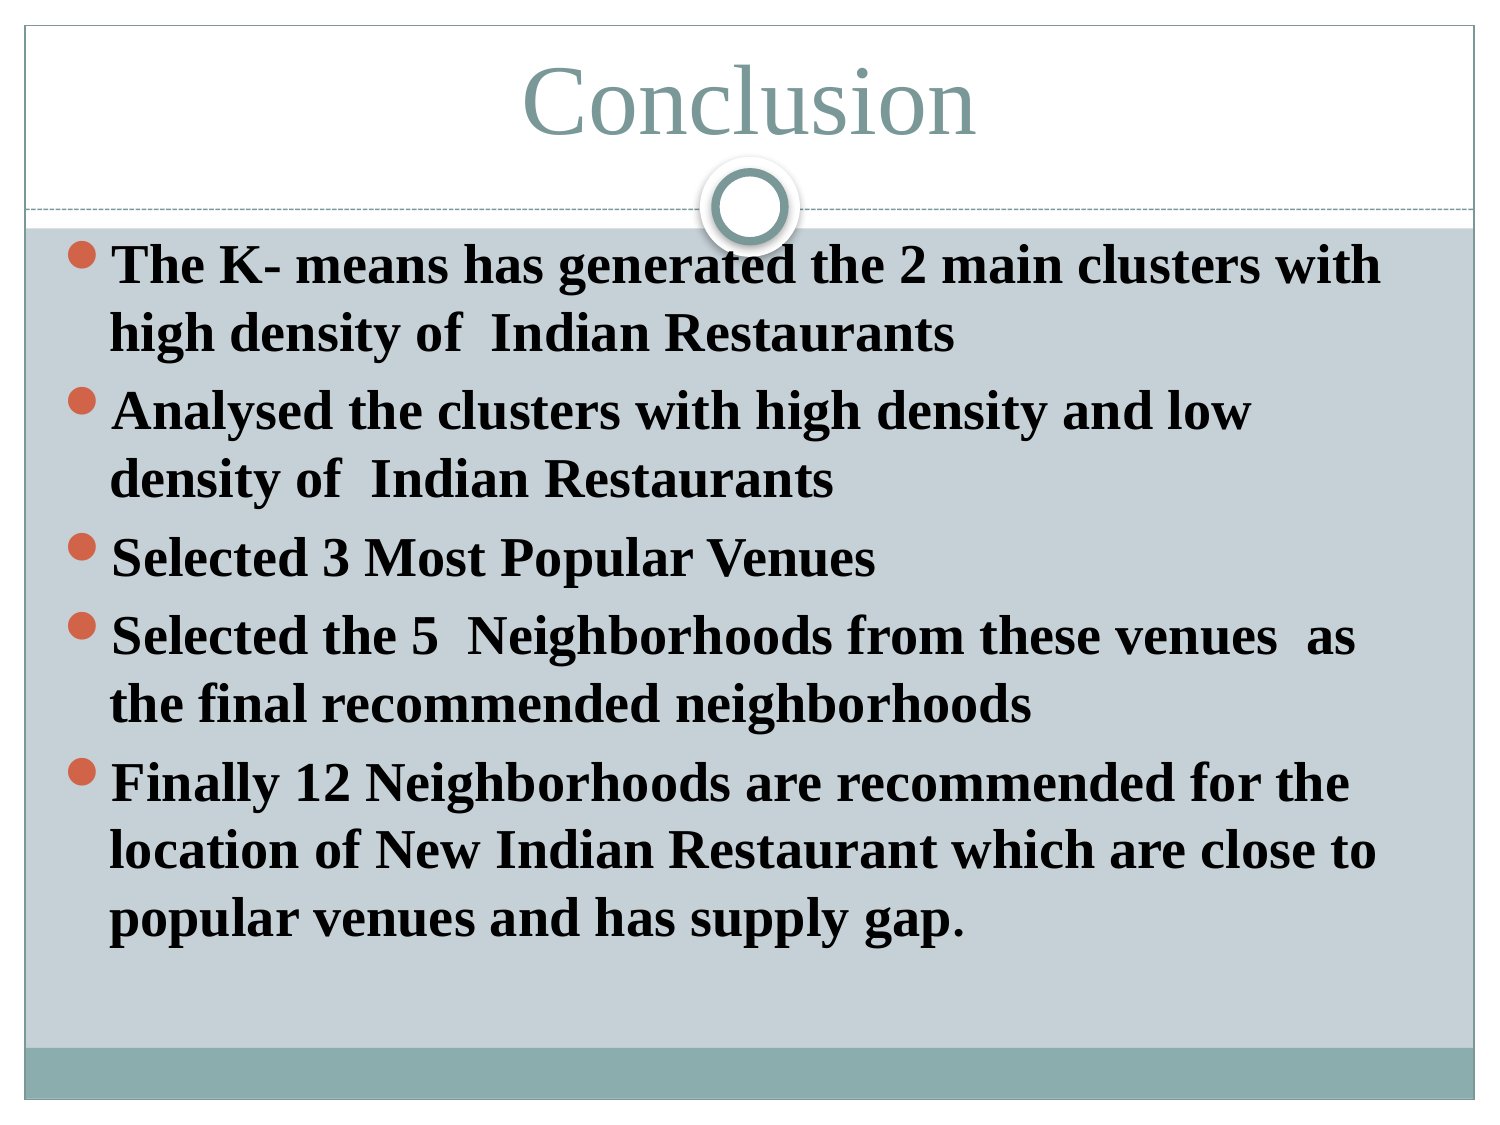

# Conclusion
The K- means has generated the 2 main clusters with high density of  Indian Restaurants
Analysed the clusters with high density and low density of  Indian Restaurants
Selected 3 Most Popular Venues
Selected the 5  Neighborhoods from these venues  as the final recommended neighborhoods
Finally 12 Neighborhoods are recommended for the location of New Indian Restaurant which are close to popular venues and has supply gap.